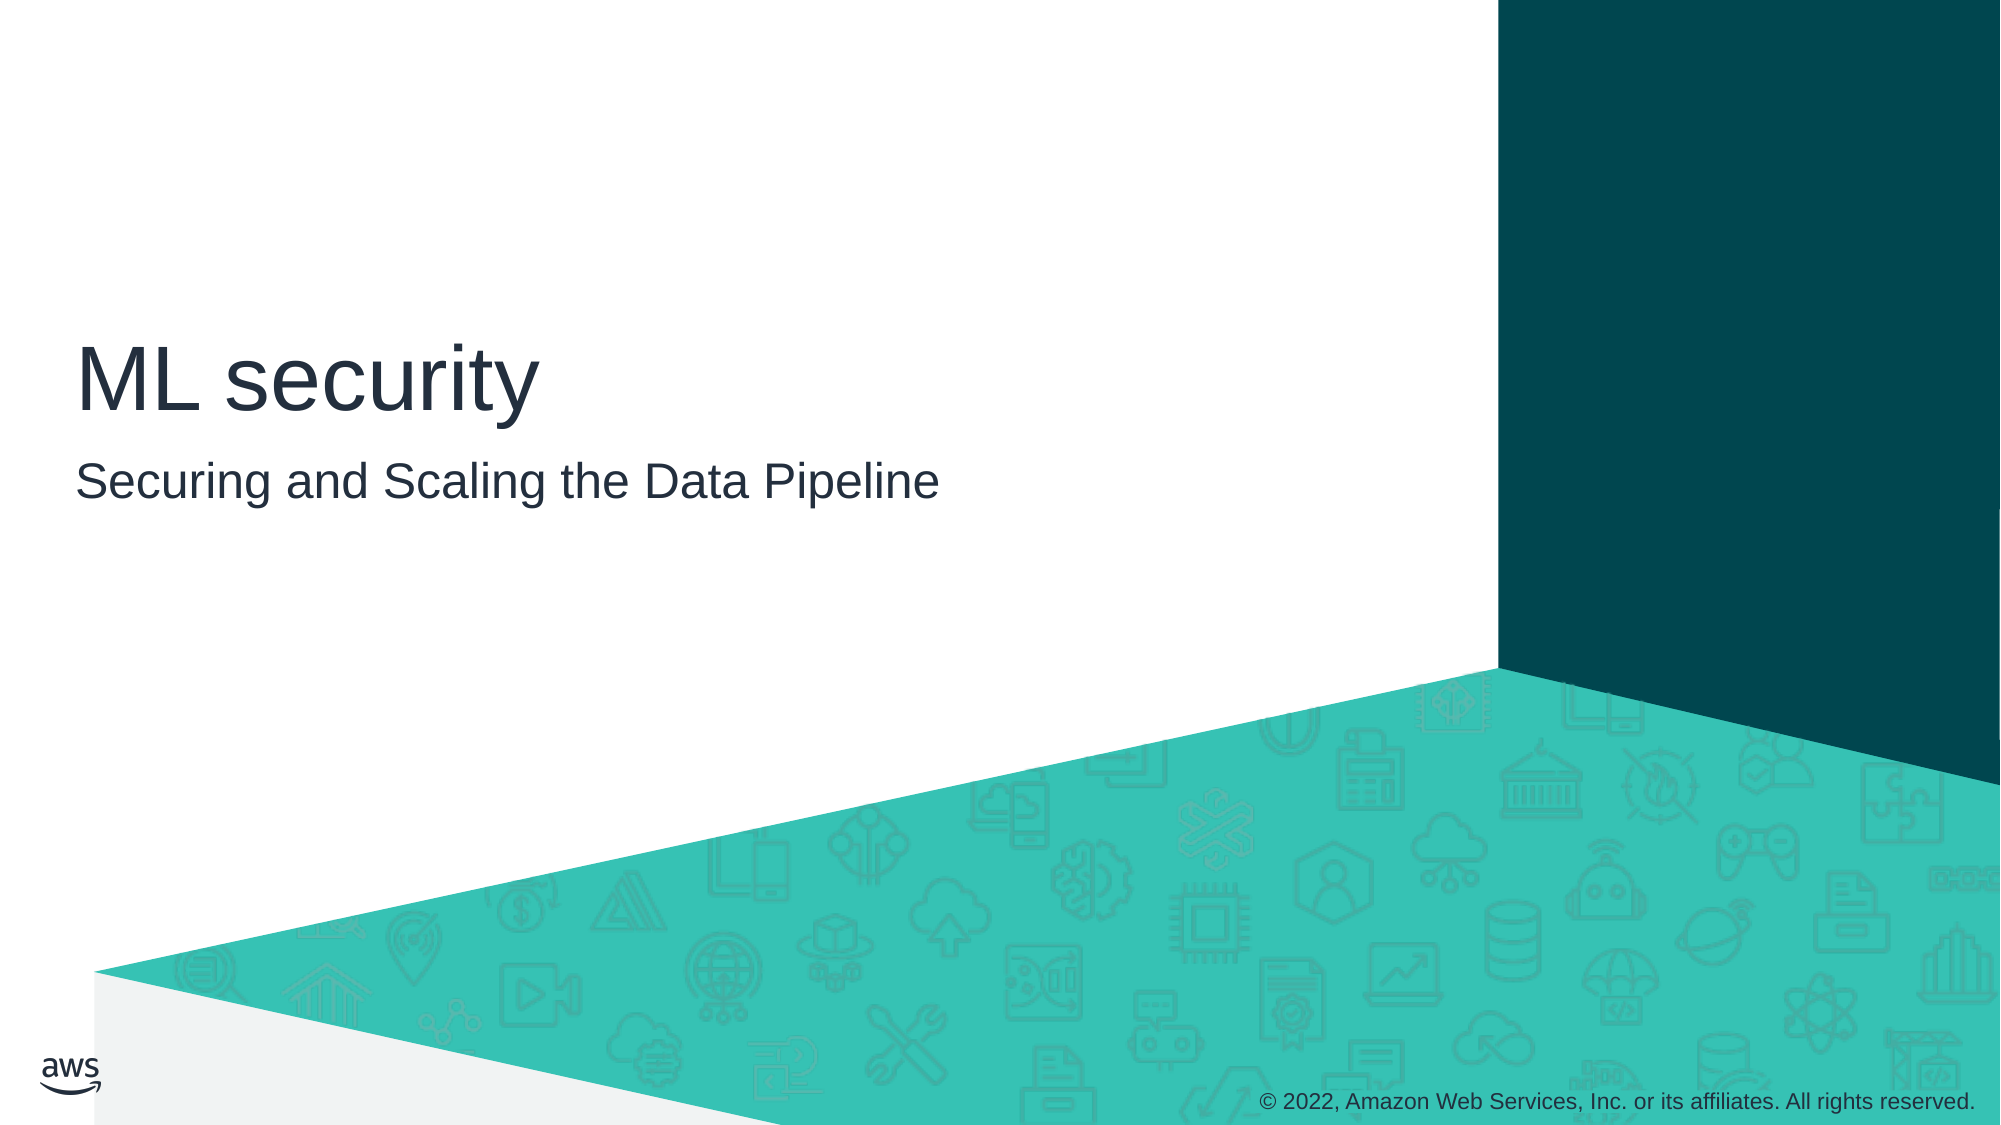

# ML security
Securing and Scaling the Data Pipeline